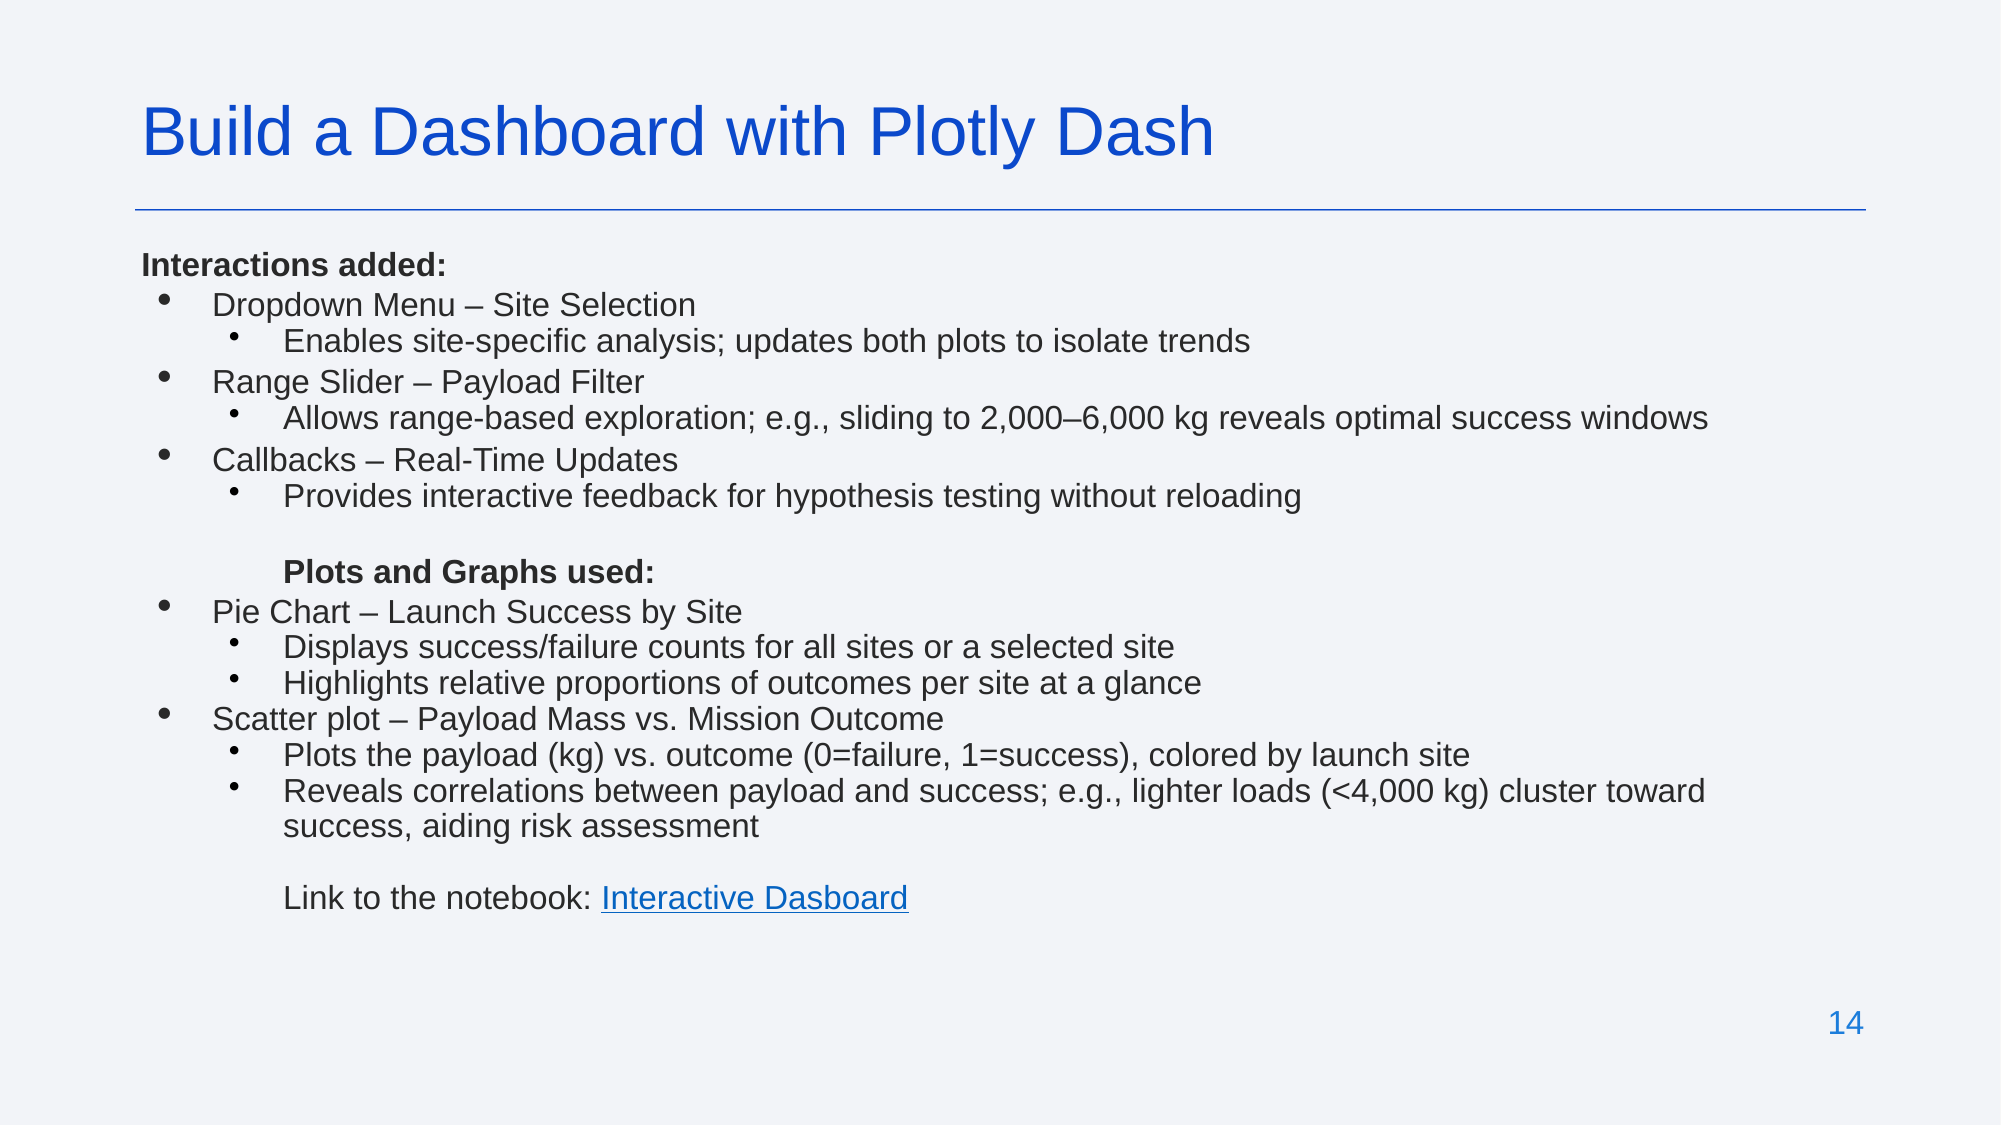

Build a Dashboard with Plotly Dash
# Interactions added:
Dropdown Menu – Site Selection
Enables site-specific analysis; updates both plots to isolate trends
Range Slider – Payload Filter
Allows range-based exploration; e.g., sliding to 2,000–6,000 kg reveals optimal success windows
Callbacks – Real-Time Updates
Provides interactive feedback for hypothesis testing without reloading

Plots and Graphs used:
Pie Chart – Launch Success by Site
Displays success/failure counts for all sites or a selected site
Highlights relative proportions of outcomes per site at a glance
Scatter plot – Payload Mass vs. Mission Outcome
Plots the payload (kg) vs. outcome (0=failure, 1=success), colored by launch site
Reveals correlations between payload and success; e.g., lighter loads (<4,000 kg) cluster toward success, aiding risk assessment

Link to the notebook: Interactive Dasboard

14